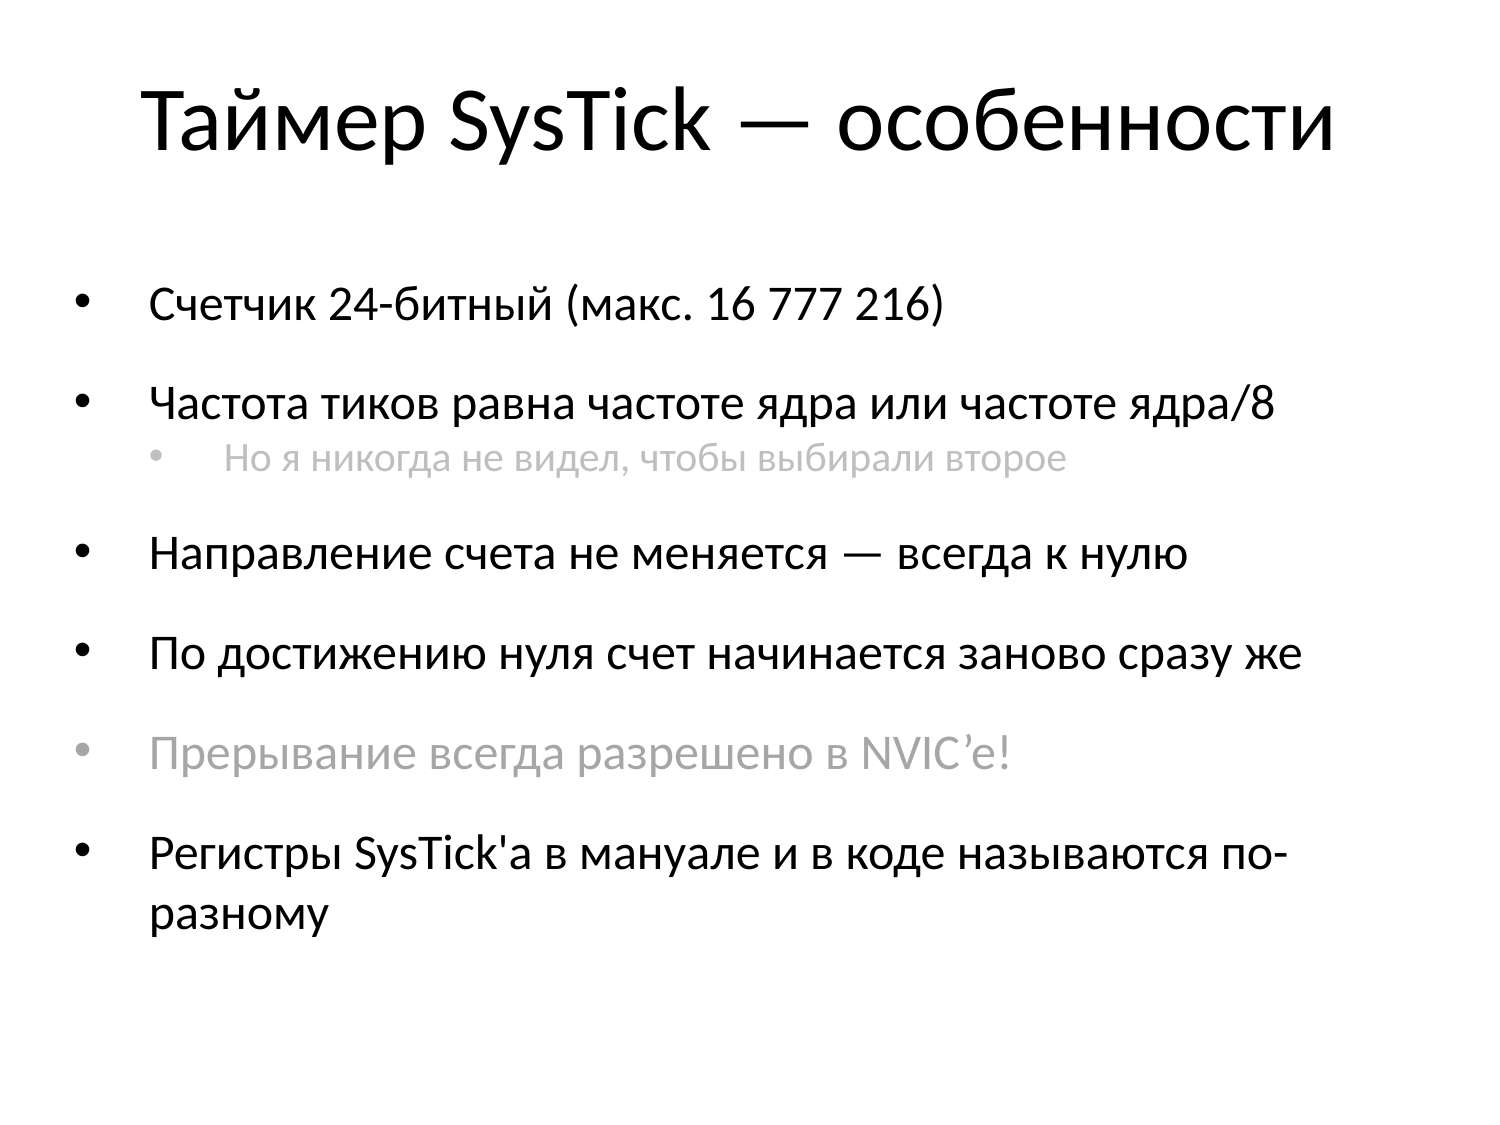

Таймер SysTick — особенности
Счетчик 24-битный (макс. 16 777 216)

Частота тиков равна частоте ядра или частоте ядра/8
Но я никогда не видел, чтобы выбирали второе

Направление счета не меняется — всегда к нулю

По достижению нуля счет начинается заново сразу же

Прерывание всегда разрешено в NVIC’e!

Регистры SysTick'a в мануале и в коде называются по-разному